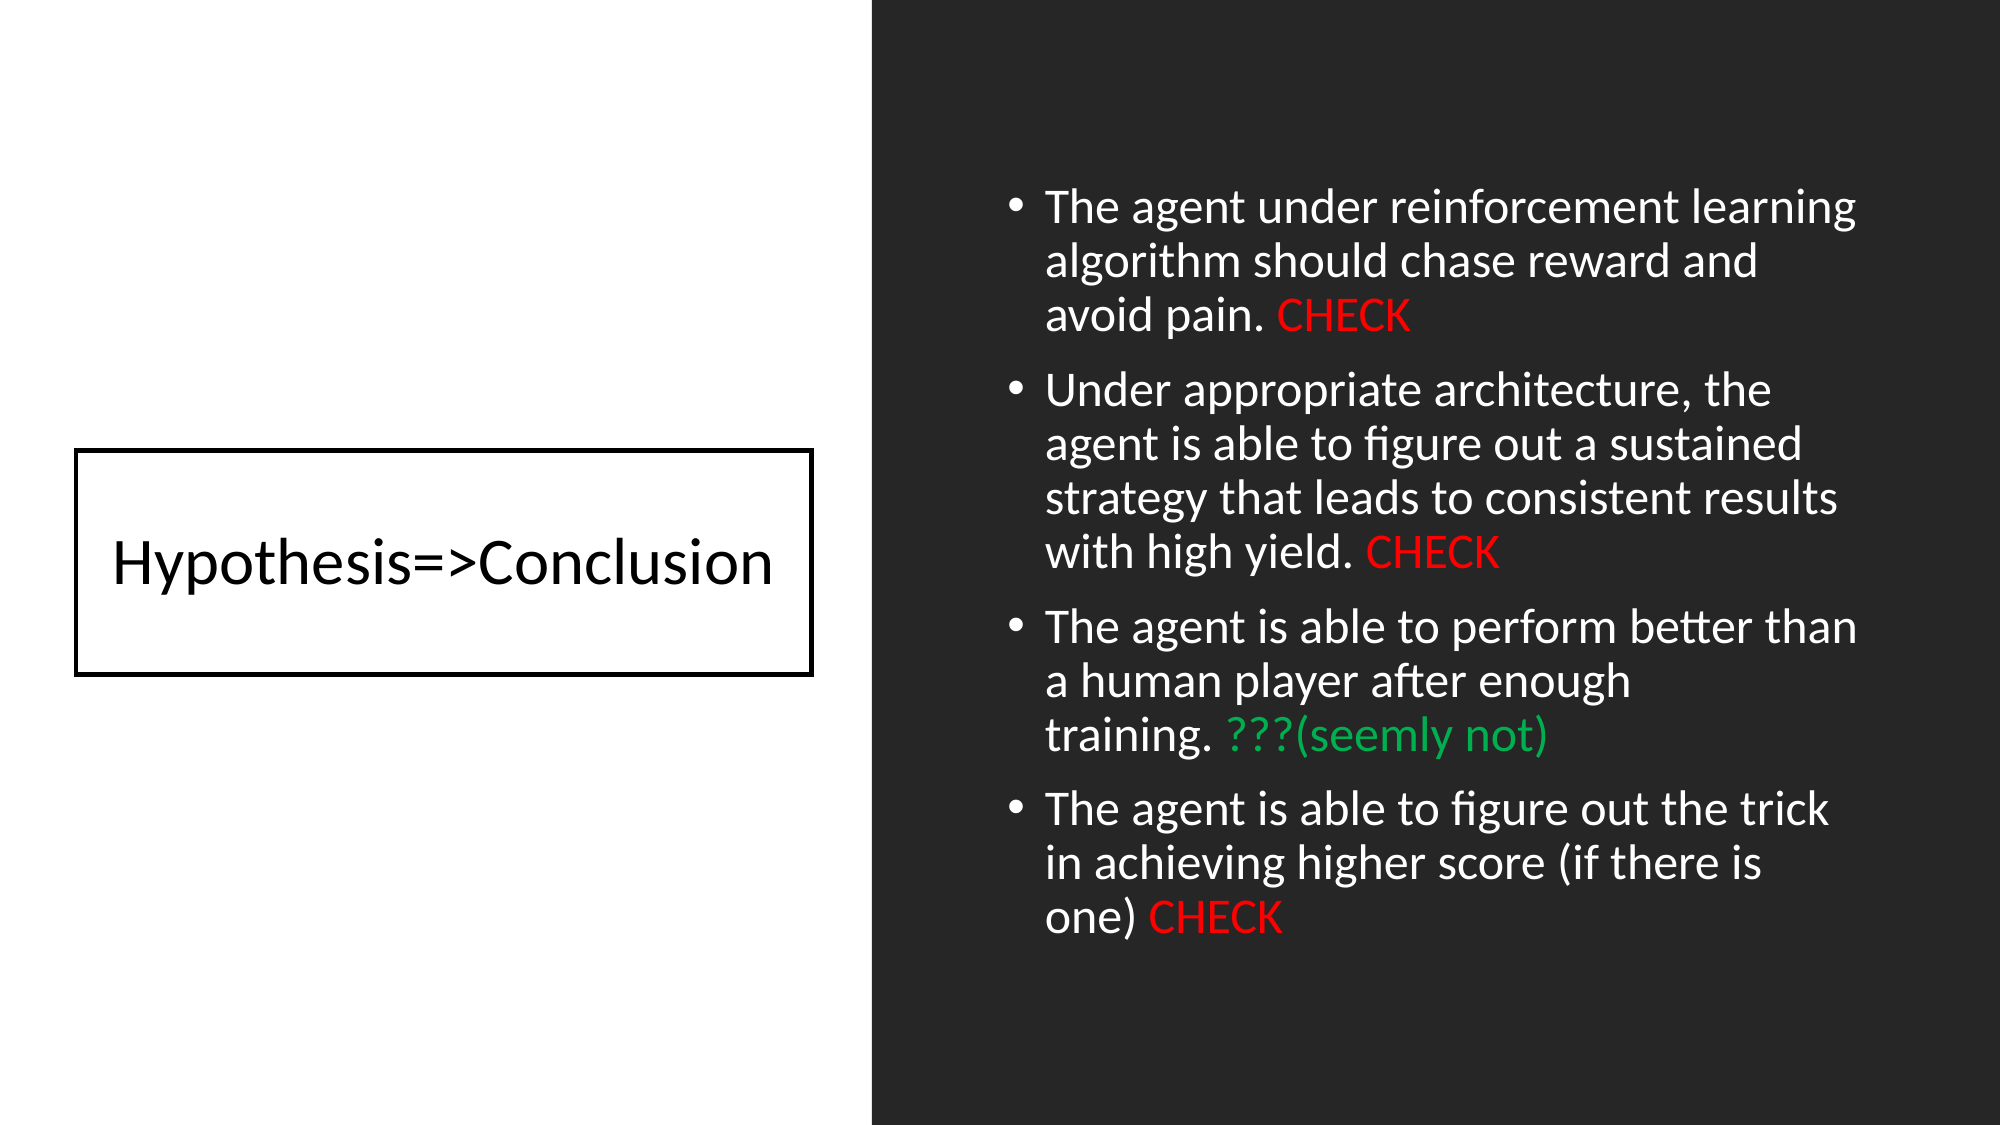

The agent under reinforcement learning algorithm should chase reward and avoid pain. CHECK
Under appropriate architecture, the agent is able to figure out a sustained strategy that leads to consistent results with high yield. CHECK
The agent is able to perform better than a human player after enough training. ???(seemly not)
The agent is able to figure out the trick in achieving higher score (if there is one) CHECK
# Hypothesis=>Conclusion